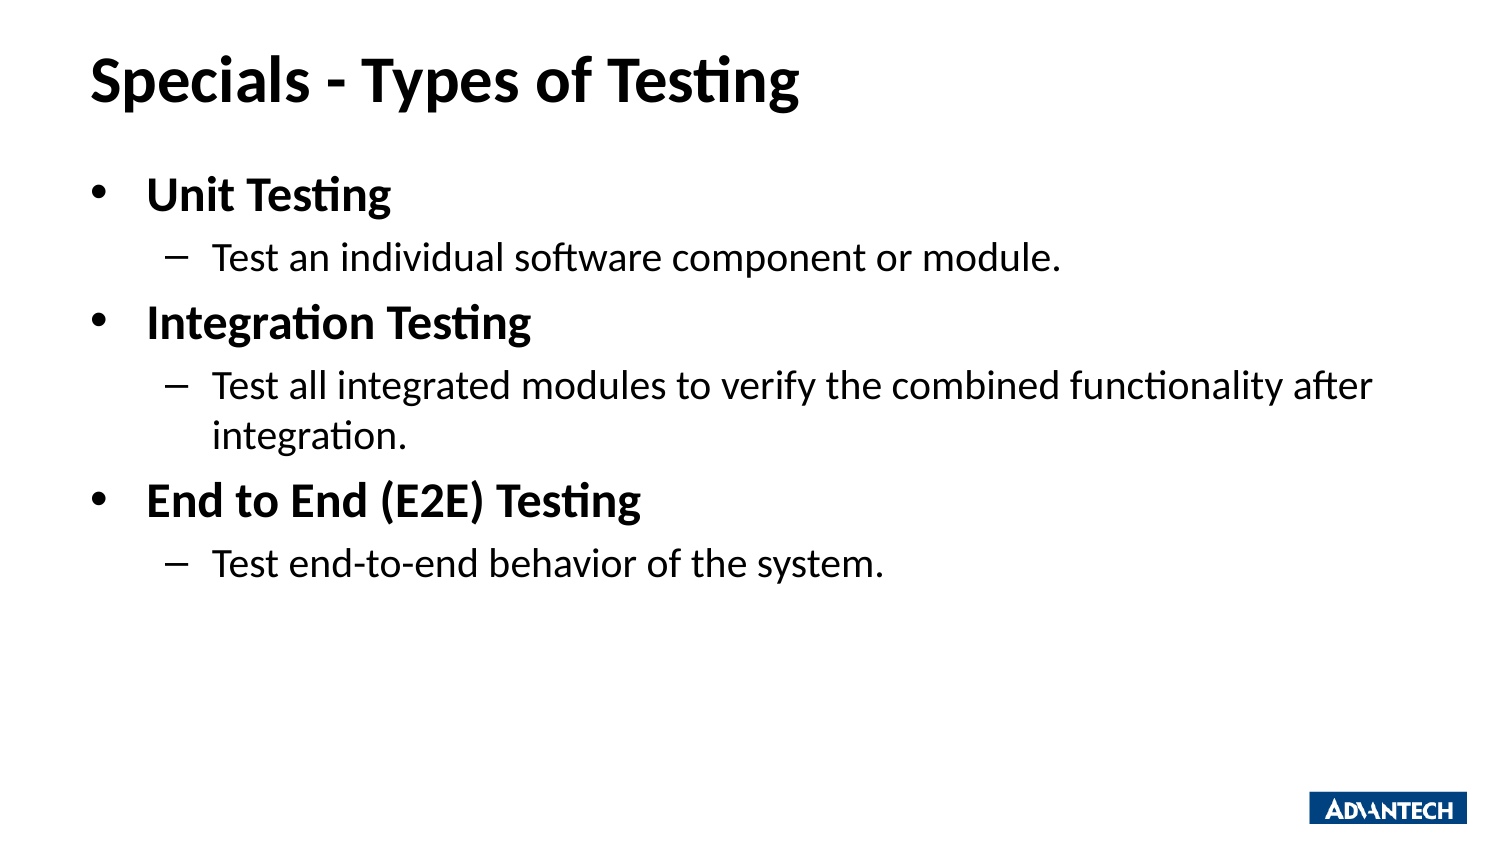

# Specials - Types of Testing
Unit Testing
Test an individual software component or module.
Integration Testing
Test all integrated modules to verify the combined functionality after integration.
End to End (E2E) Testing
Test end-to-end behavior of the system.